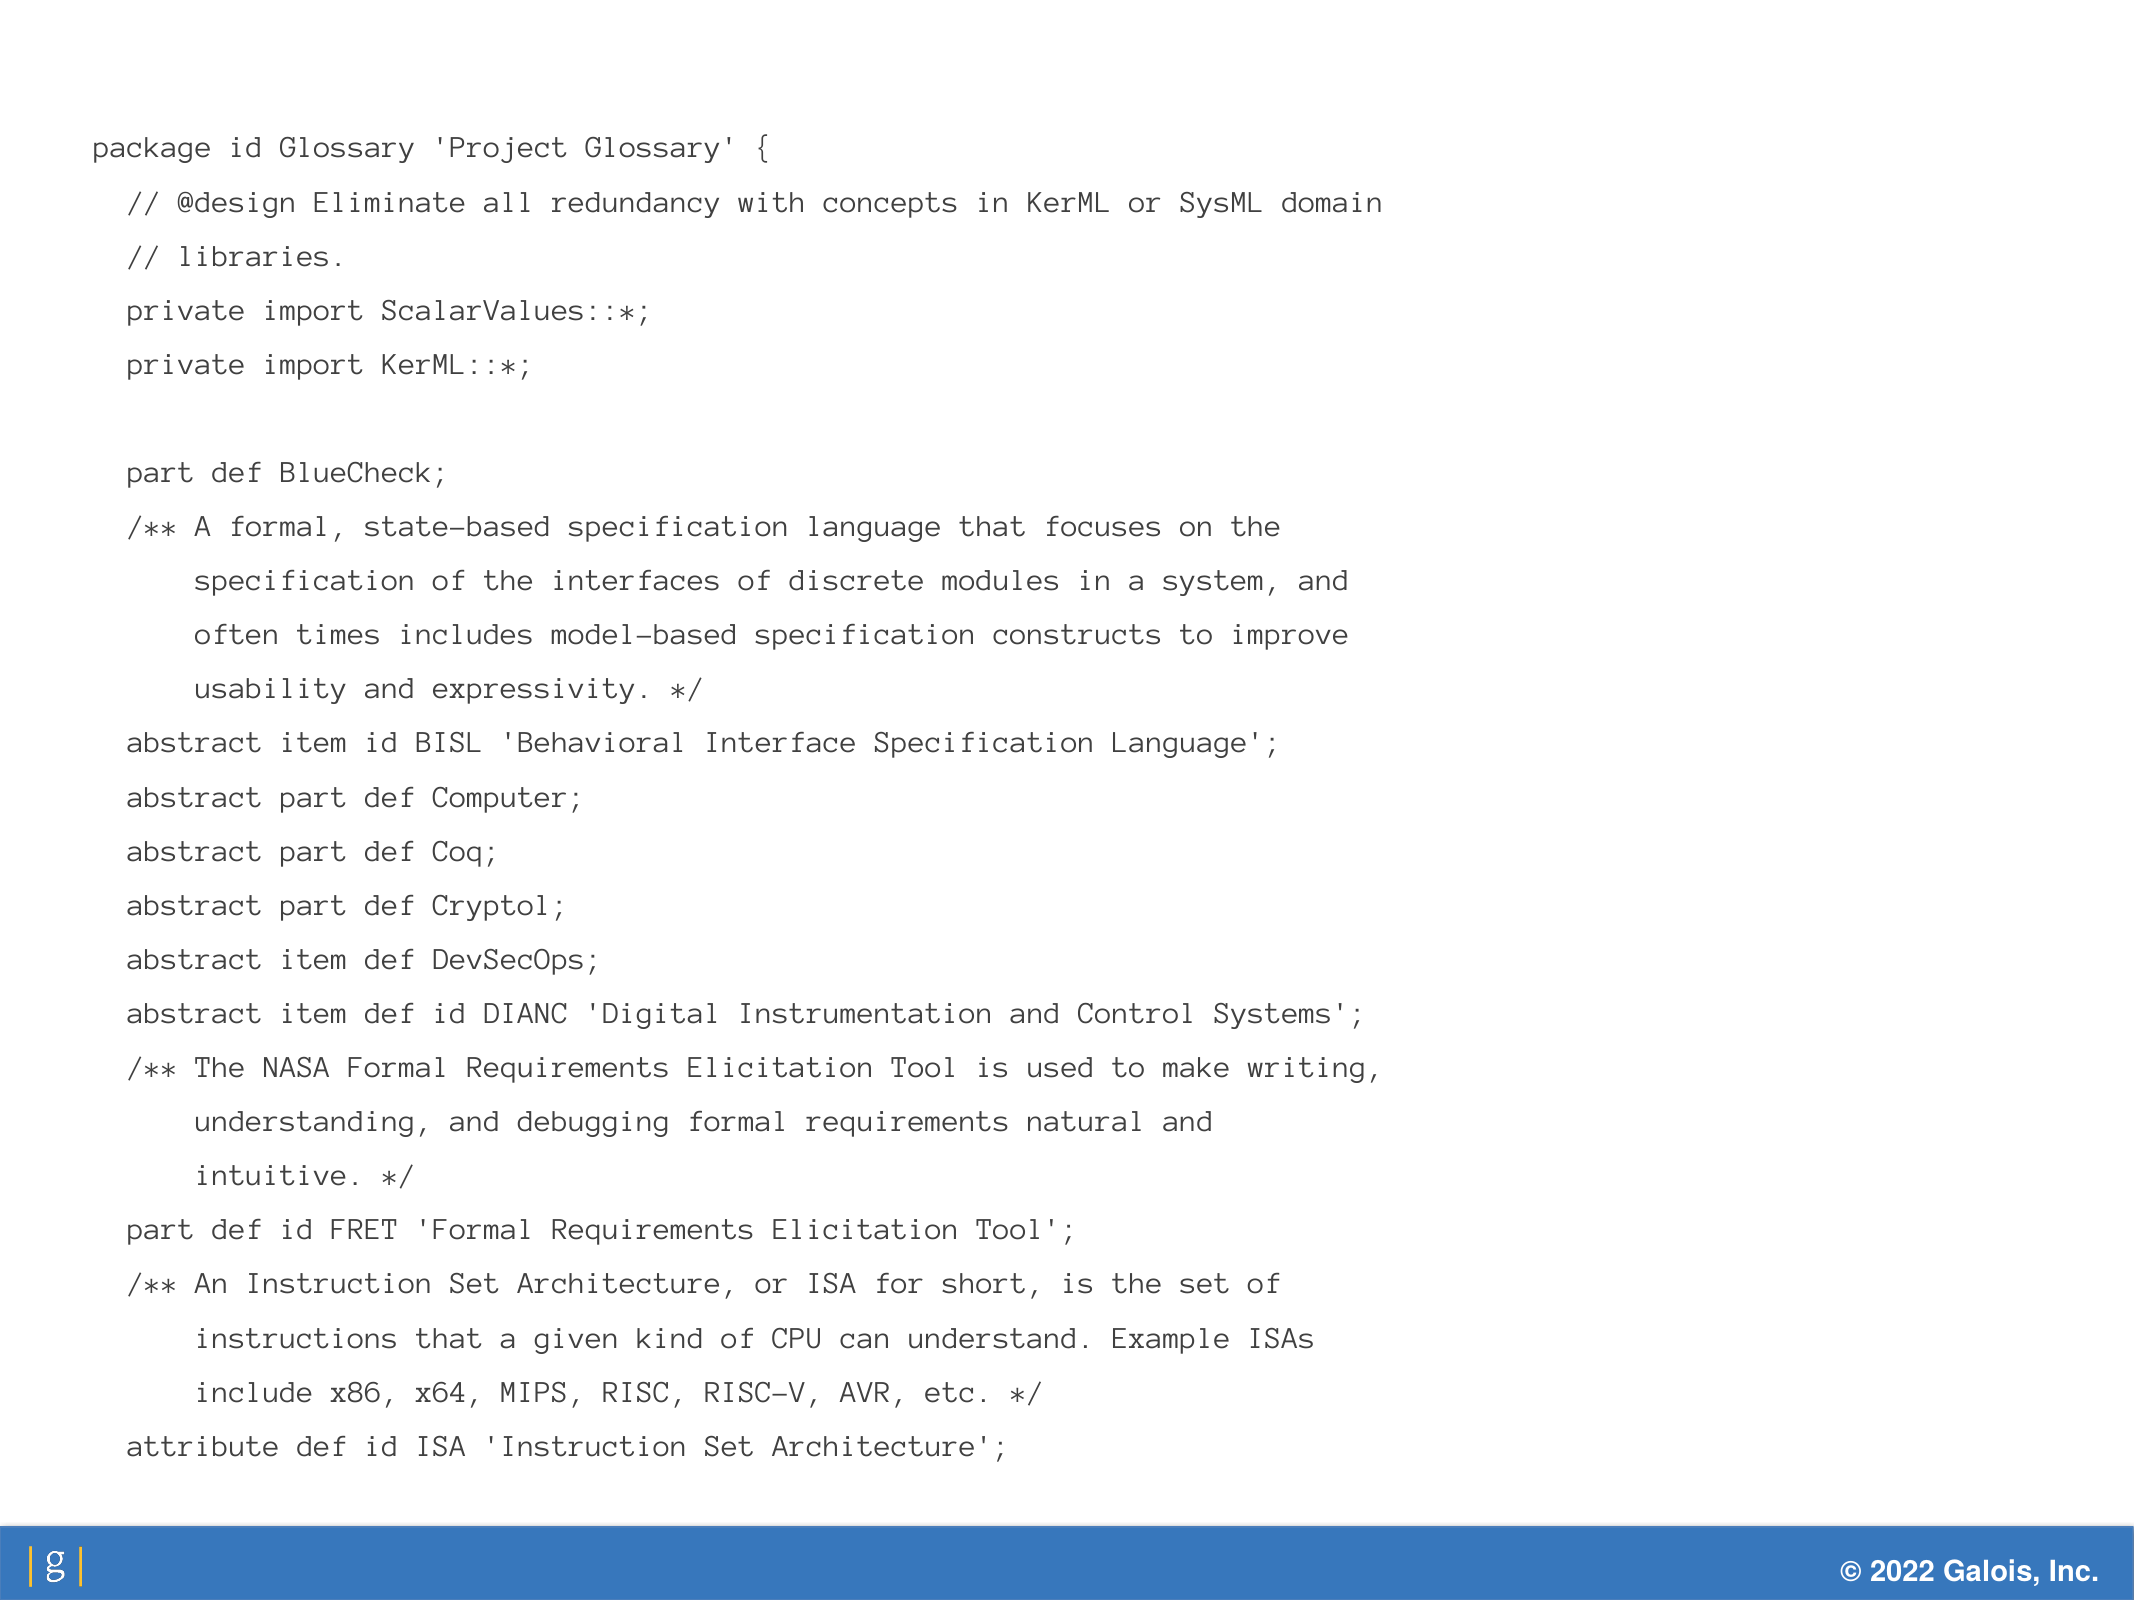

package id Glossary 'Project Glossary' {
  // @design Eliminate all redundancy with concepts in KerML or SysML domain
  // libraries.
  private import ScalarValues::*;
  private import KerML::*;

  part def BlueCheck;
  /** A formal, state-based specification language that focuses on the
      specification of the interfaces of discrete modules in a system, and
      often times includes model-based specification constructs to improve
      usability and expressivity. */
  abstract item id BISL 'Behavioral Interface Specification Language';
  abstract part def Computer;
  abstract part def Coq;
  abstract part def Cryptol;
  abstract item def DevSecOps;
  abstract item def id DIANC 'Digital Instrumentation and Control Systems';
  /** The NASA Formal Requirements Elicitation Tool is used to make writing,
      understanding, and debugging formal requirements natural and
      intuitive. */
  part def id FRET 'Formal Requirements Elicitation Tool';
  /** An Instruction Set Architecture, or ISA for short, is the set of
      instructions that a given kind of CPU can understand. Example ISAs
      include x86, x64, MIPS, RISC, RISC-V, AVR, etc. */
  attribute def id ISA 'Instruction Set Architecture';
102